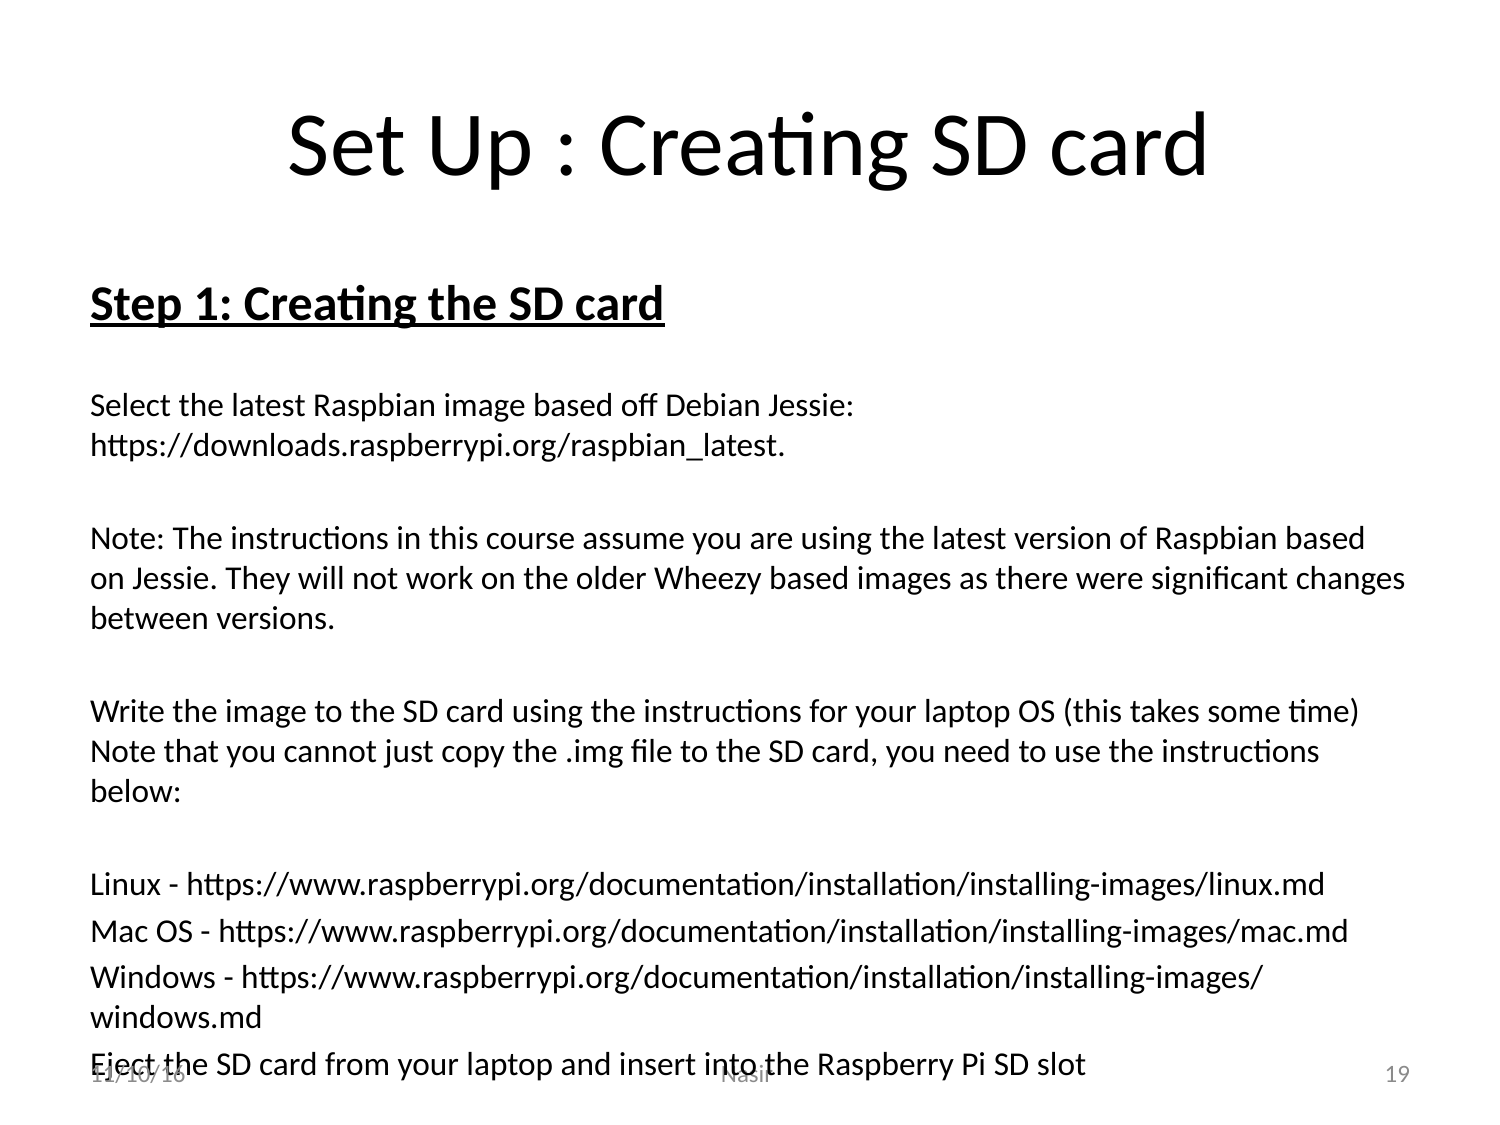

# Set Up : Creating SD card
Step 1: Creating the SD card

Select the latest Raspbian image based off Debian Jessie: https://downloads.raspberrypi.org/raspbian_latest.

Note: The instructions in this course assume you are using the latest version of Raspbian based on Jessie. They will not work on the older Wheezy based images as there were significant changes between versions.

Write the image to the SD card using the instructions for your laptop OS (this takes some time) Note that you cannot just copy the .img file to the SD card, you need to use the instructions below:

Linux - https://www.raspberrypi.org/documentation/installation/installing-images/linux.md
Mac OS - https://www.raspberrypi.org/documentation/installation/installing-images/mac.md
Windows - https://www.raspberrypi.org/documentation/installation/installing-images/windows.md
Eject the SD card from your laptop and insert into the Raspberry Pi SD slot
11/10/16
Nasir
19